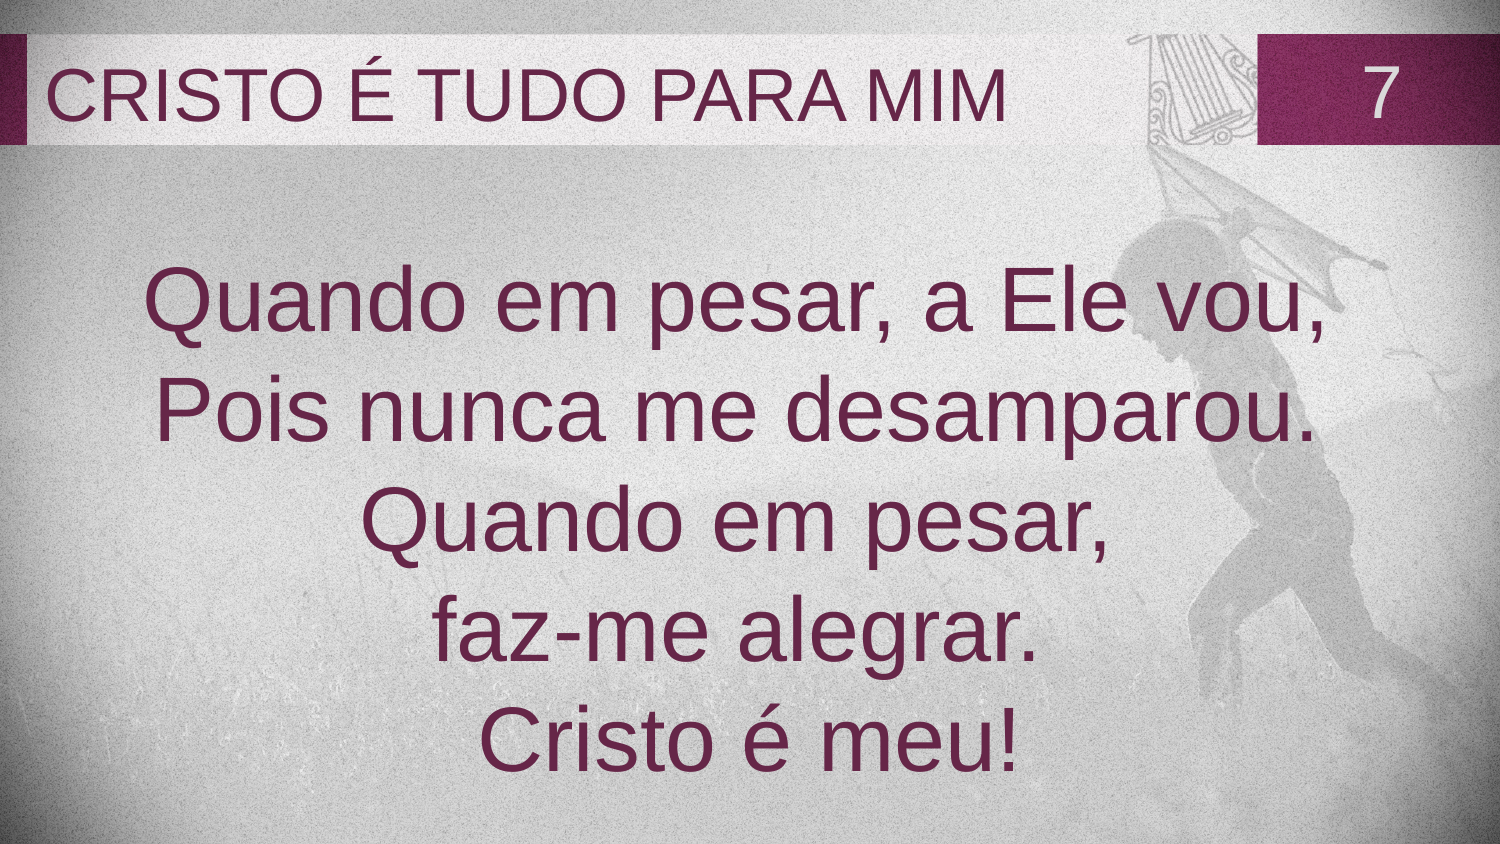

# CRISTO É TUDO PARA MIM
7
Quando em pesar, a Ele vou,
Pois nunca me desamparou.
Quando em pesar,
faz-me alegrar.
Cristo é meu!